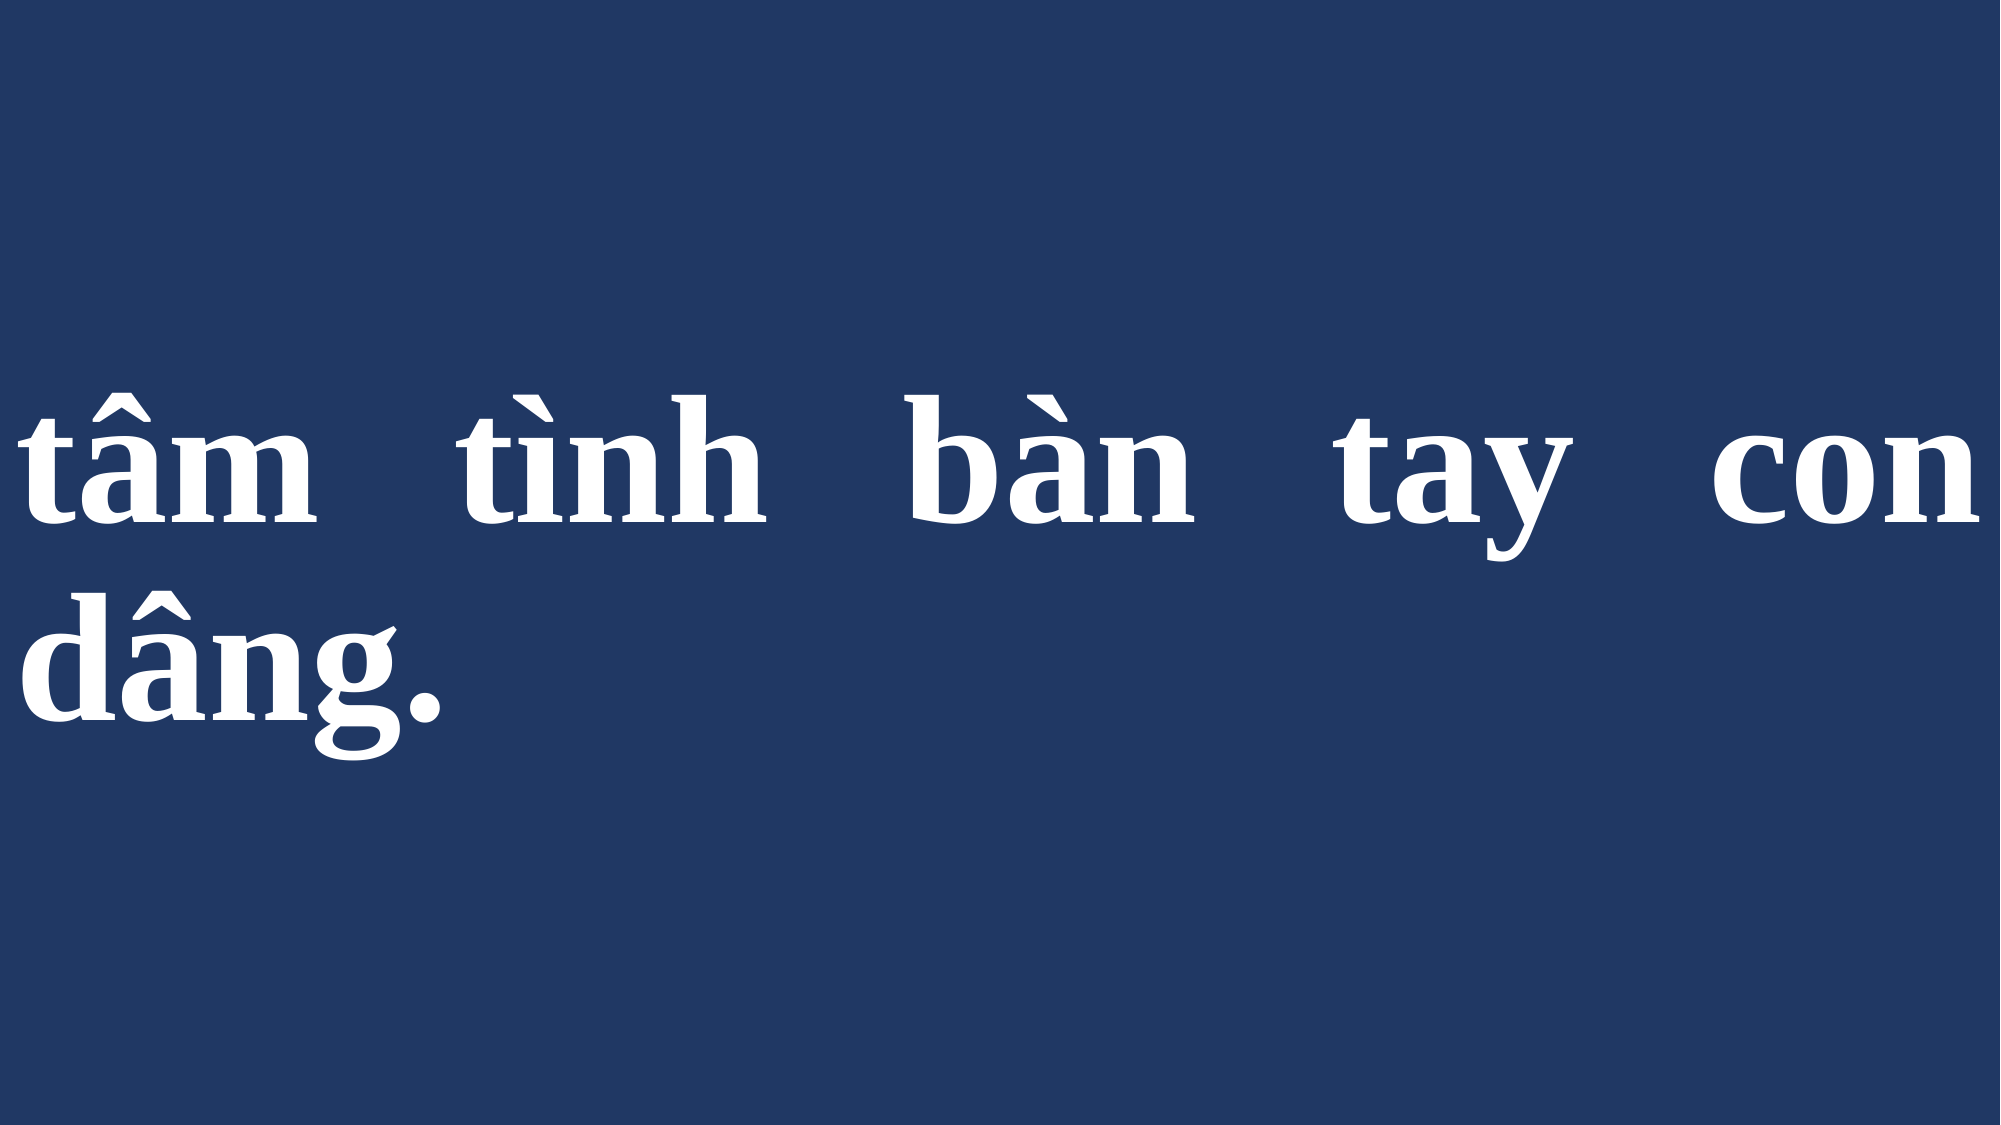

# tâm tình bàn tay con dâng.